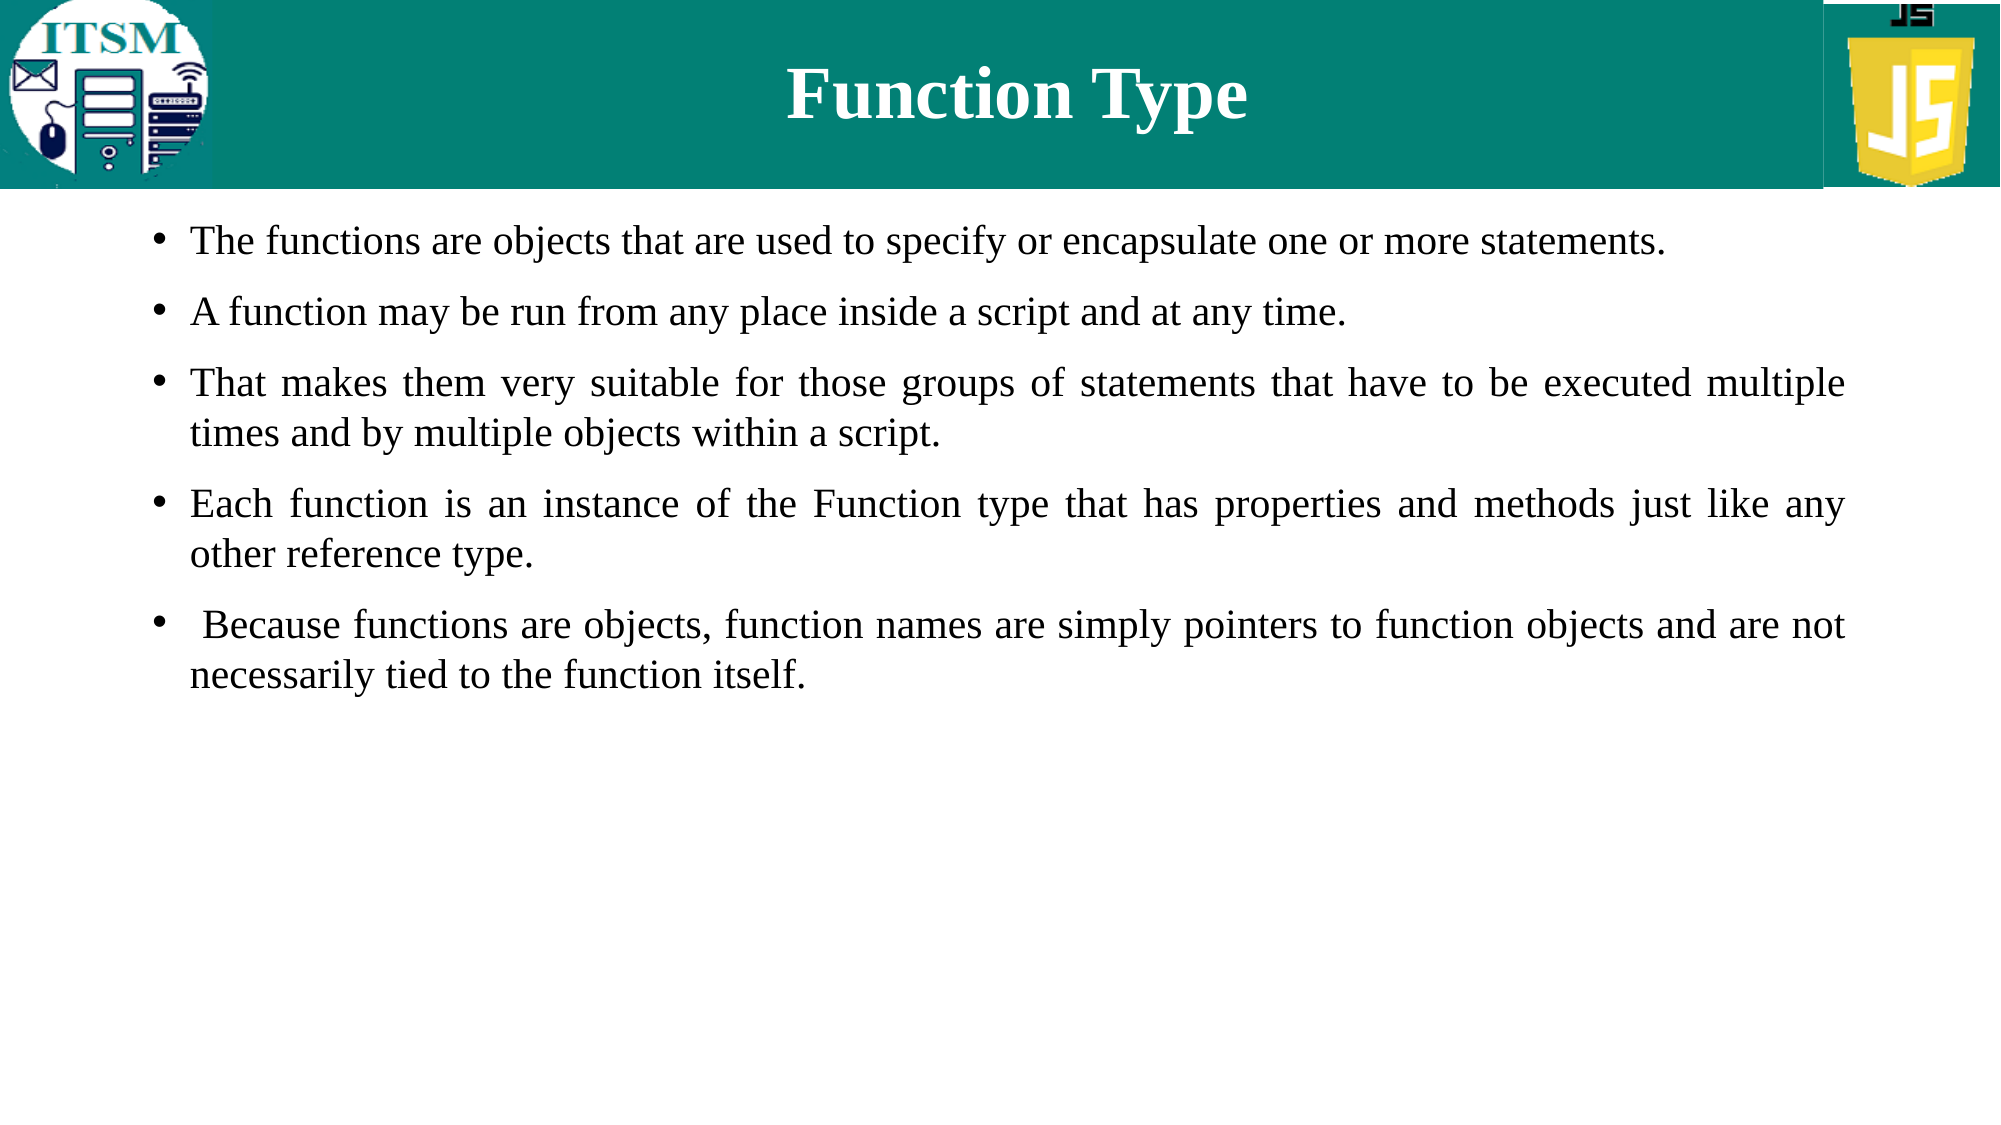

# Function Type
The functions are objects that are used to specify or encapsulate one or more statements.
A function may be run from any place inside a script and at any time.
That makes them very suitable for those groups of statements that have to be executed multiple times and by multiple objects within a script.
Each function is an instance of the Function type that has properties and methods just like any other reference type.
 Because functions are objects, function names are simply pointers to function objects and are not necessarily tied to the function itself.